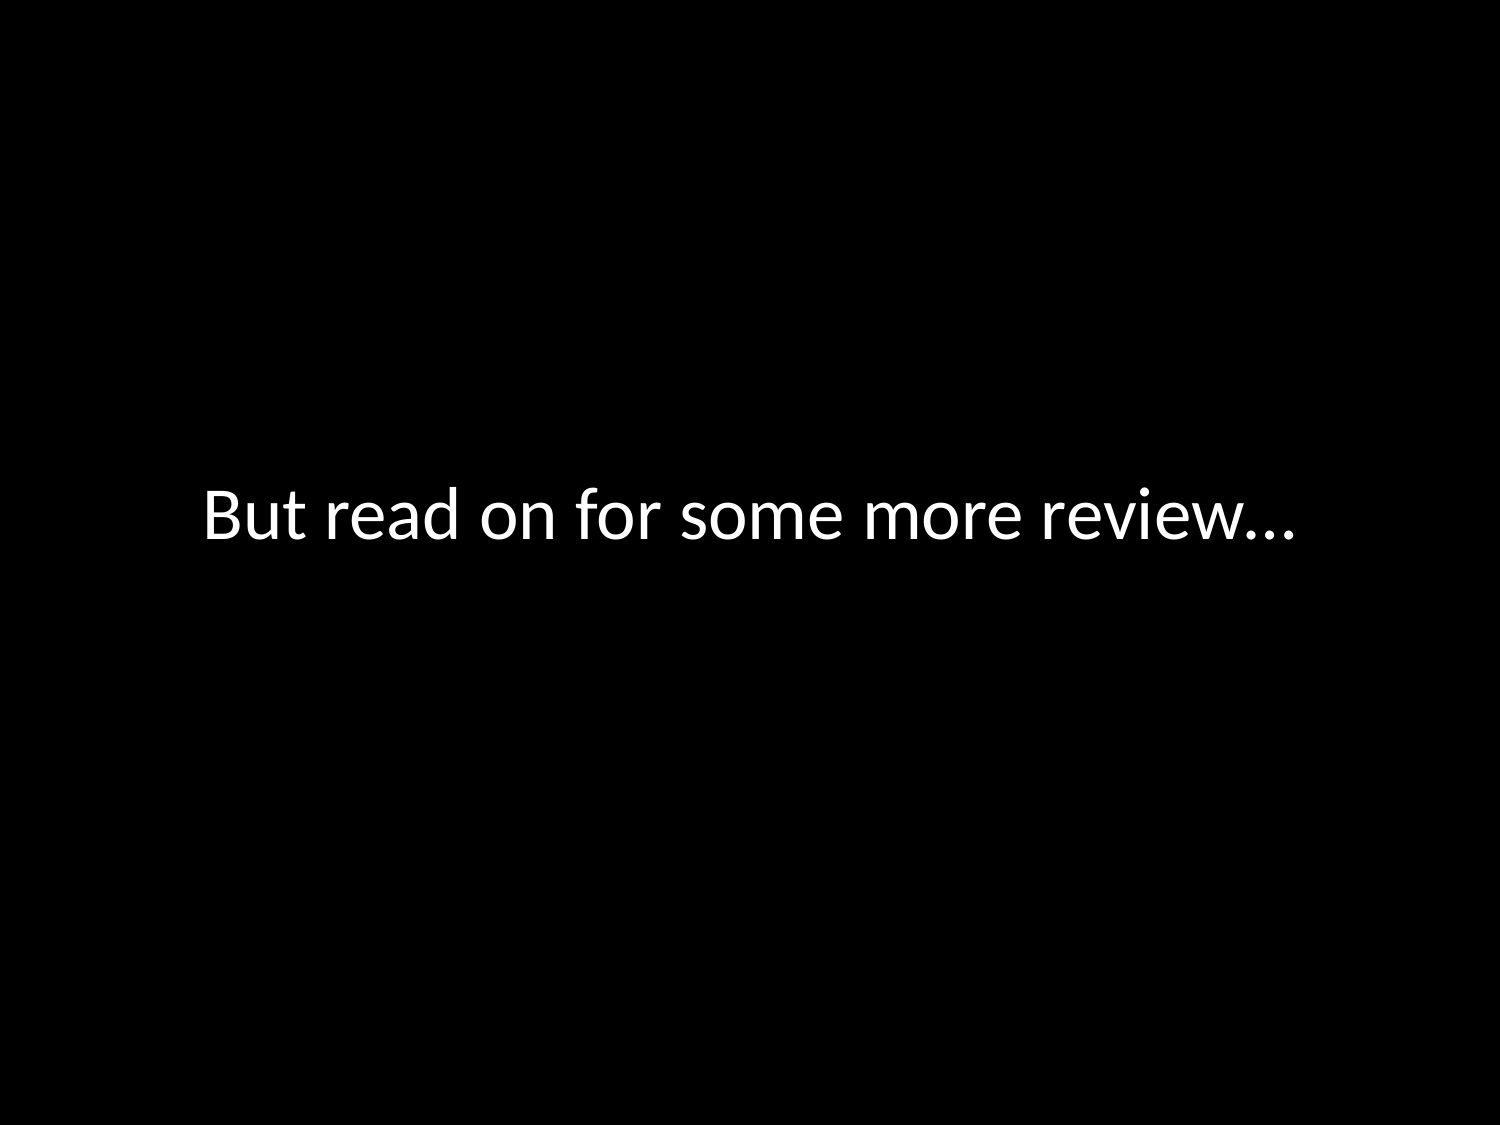

But read on for some more review…